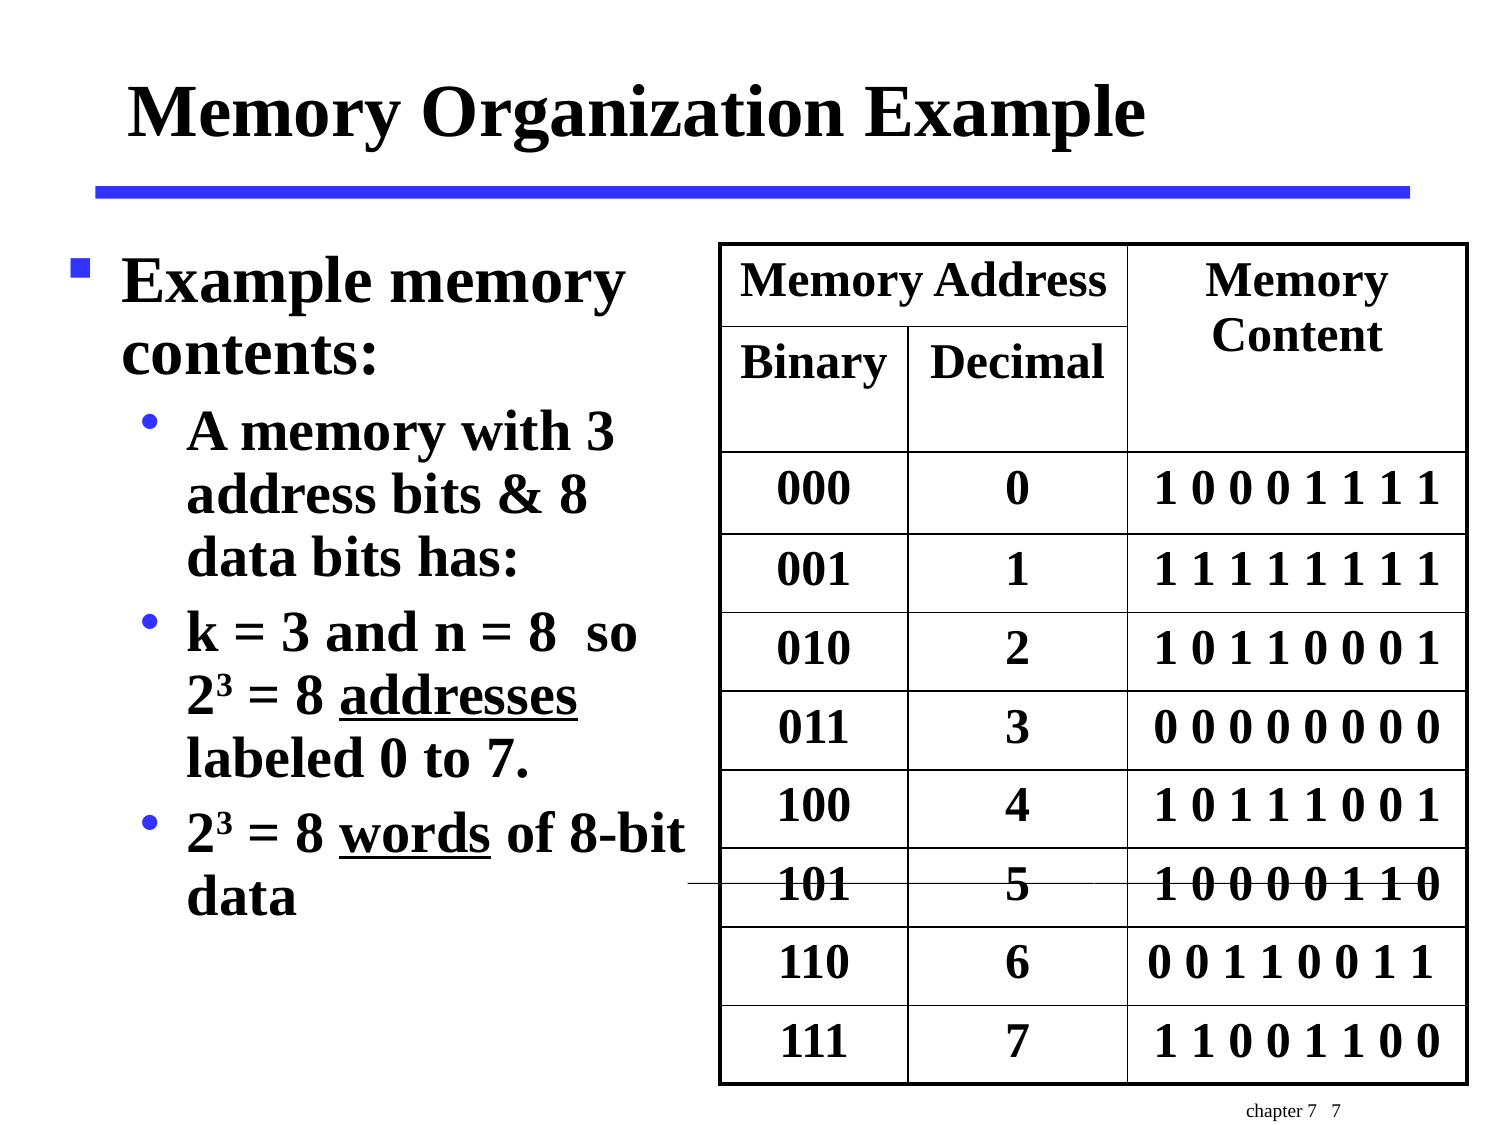

# Memory Organization Example
Example memory contents:
A memory with 3 address bits & 8 data bits has:
k = 3 and n = 8  so 23 = 8 addresses labeled 0 to 7.
23 = 8 words of 8-bit data
| Memory Address |  | Memory Content |
| --- | --- | --- |
| Binary | Decimal |  |
| 000 | 0 | 1 0 0 0 1 1 1 1 |
| 001 | 1 | 1 1 1 1 1 1 1 1 |
| 010 | 2 | 1 0 1 1 0 0 0 1 |
| 011 | 3 | 0 0 0 0 0 0 0 0 |
| 100 | 4 | 1 0 1 1 1 0 0 1 |
| 101 | 5 | 1 0 0 0 0 1 1 0 |
| 110 | 6 | 0 0 1 1 0 0 1 1 |
| 111 | 7 | 1 1 0 0 1 1 0 0 |

chapter 7   7